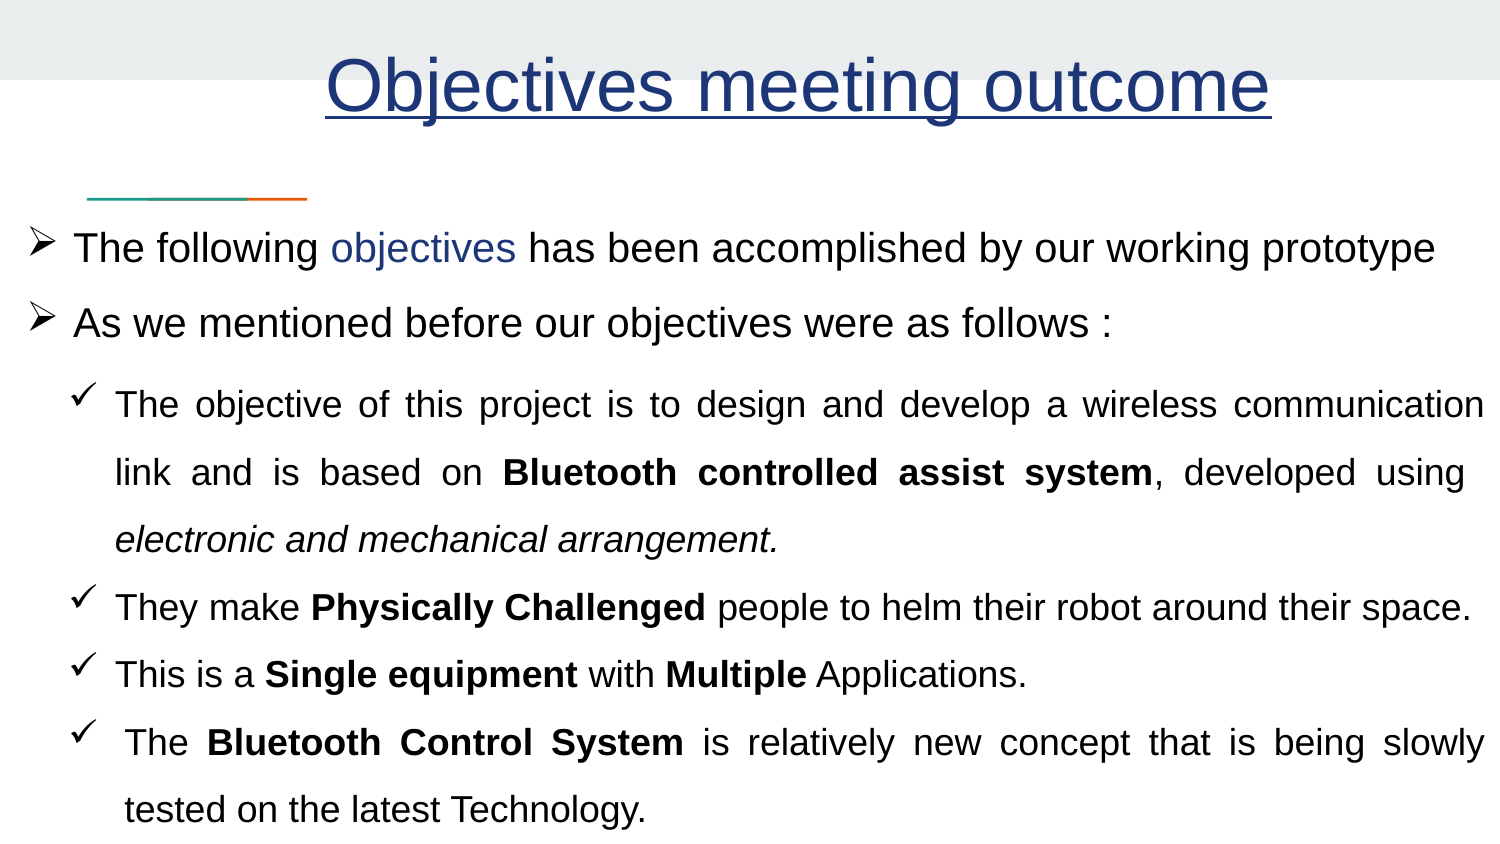

Objectives meeting outcome
The following objectives has been accomplished by our working prototype
As we mentioned before our objectives were as follows :

The objective of this project is to design and develop a wireless communication link and is based on Bluetooth controlled assist system, developed using  electronic and mechanical arrangement.
They make Physically Challenged people to helm their robot around their space.
This is a Single equipment with Multiple Applications.
The Bluetooth Control System is relatively new concept that is being slowly tested on the latest Technology.